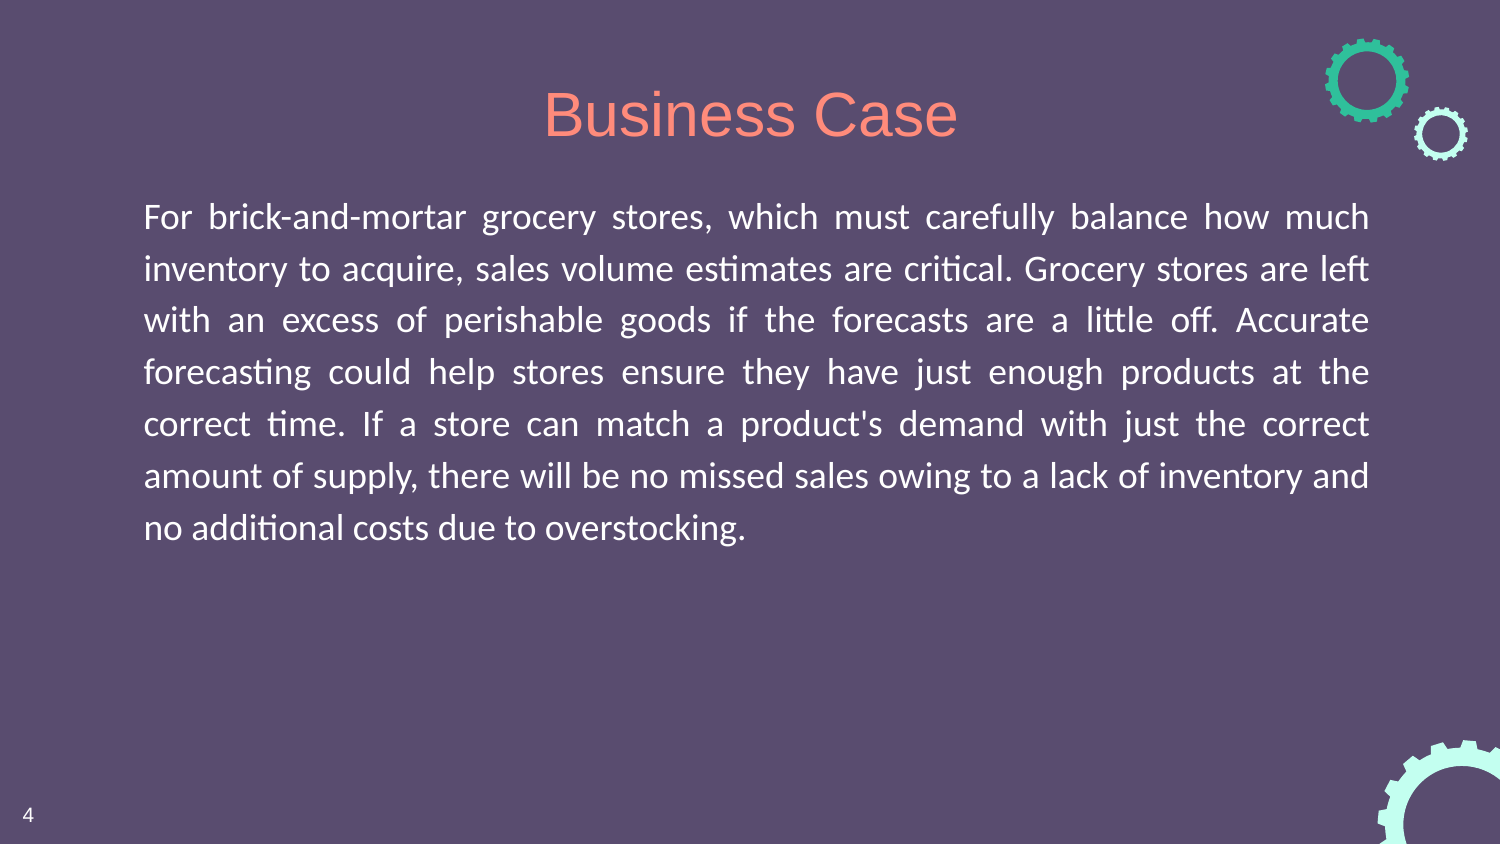

# Business Case
For brick-and-mortar grocery stores, which must carefully balance how much inventory to acquire, sales volume estimates are critical. Grocery stores are left with an excess of perishable goods if the forecasts are a little off. Accurate forecasting could help stores ensure they have just enough products at the correct time. If a store can match a product's demand with just the correct amount of supply, there will be no missed sales owing to a lack of inventory and no additional costs due to overstocking.
4